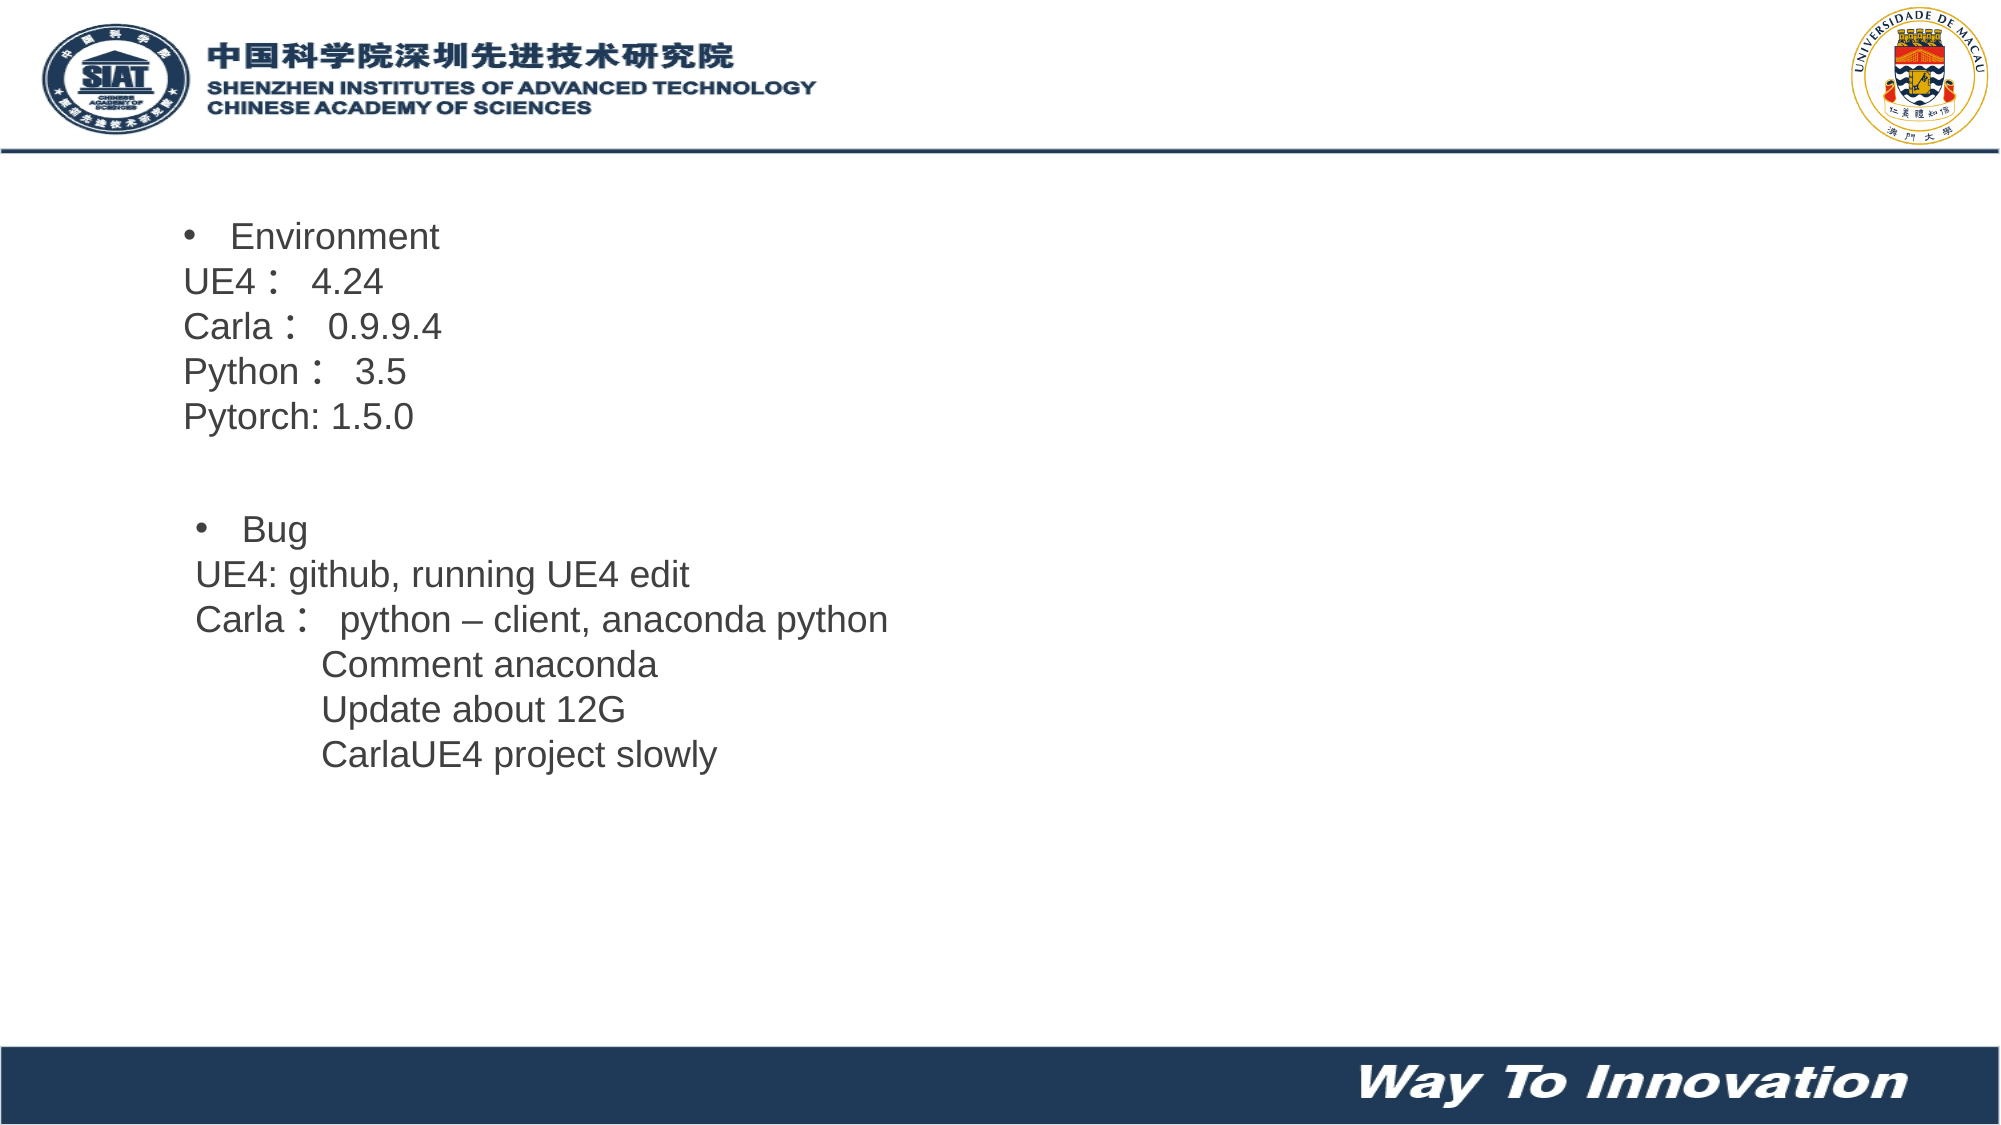

Environment
UE4：4.24
Carla：0.9.9.4
Python：3.5
Pytorch: 1.5.0
Bug
UE4: github, running UE4 edit
Carla：python – client, anaconda python
            Comment anaconda
            Update about 12G
            CarlaUE4 project slowly